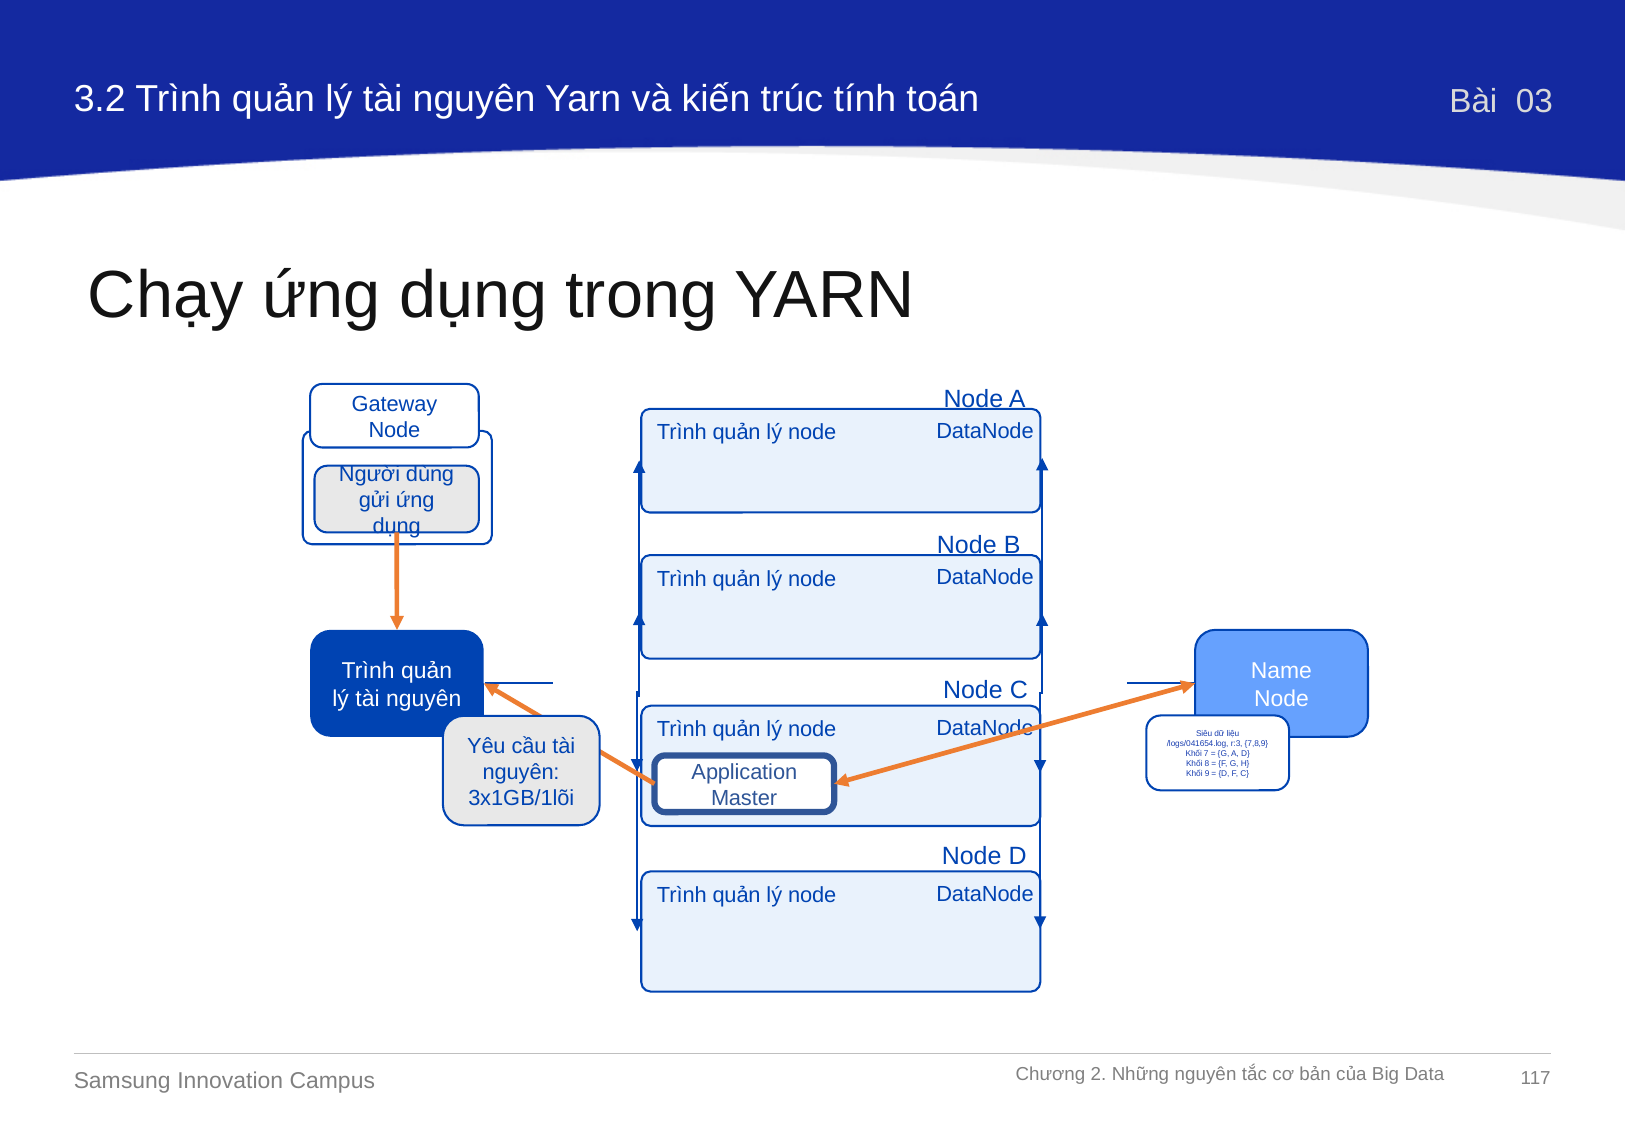

3.2 Trình quản lý tài nguyên Yarn và kiến trúc tính toán
Bài  03

Chạy ứng dụng trong YARN
Node A
Gateway Node

Người dùng gửi ứng dụng

DataNode
Trình quản lý node
Node B

DataNode
Trình quản lý node
Trình quản lý tài nguyên
Name
Node
Node C

DataNode
Trình quản lý node
Yêu cầu tài nguyên:
3x1GB/1lõi
Application
Master
Node D

DataNode
Trình quản lý node
Siêu dữ liệu
/logs/041654.log, r:3, {7,8,9}
Khối 7 = {G, A, D}
Khối 8 = {F, G, H}
Khối 9 = {D, F, C}